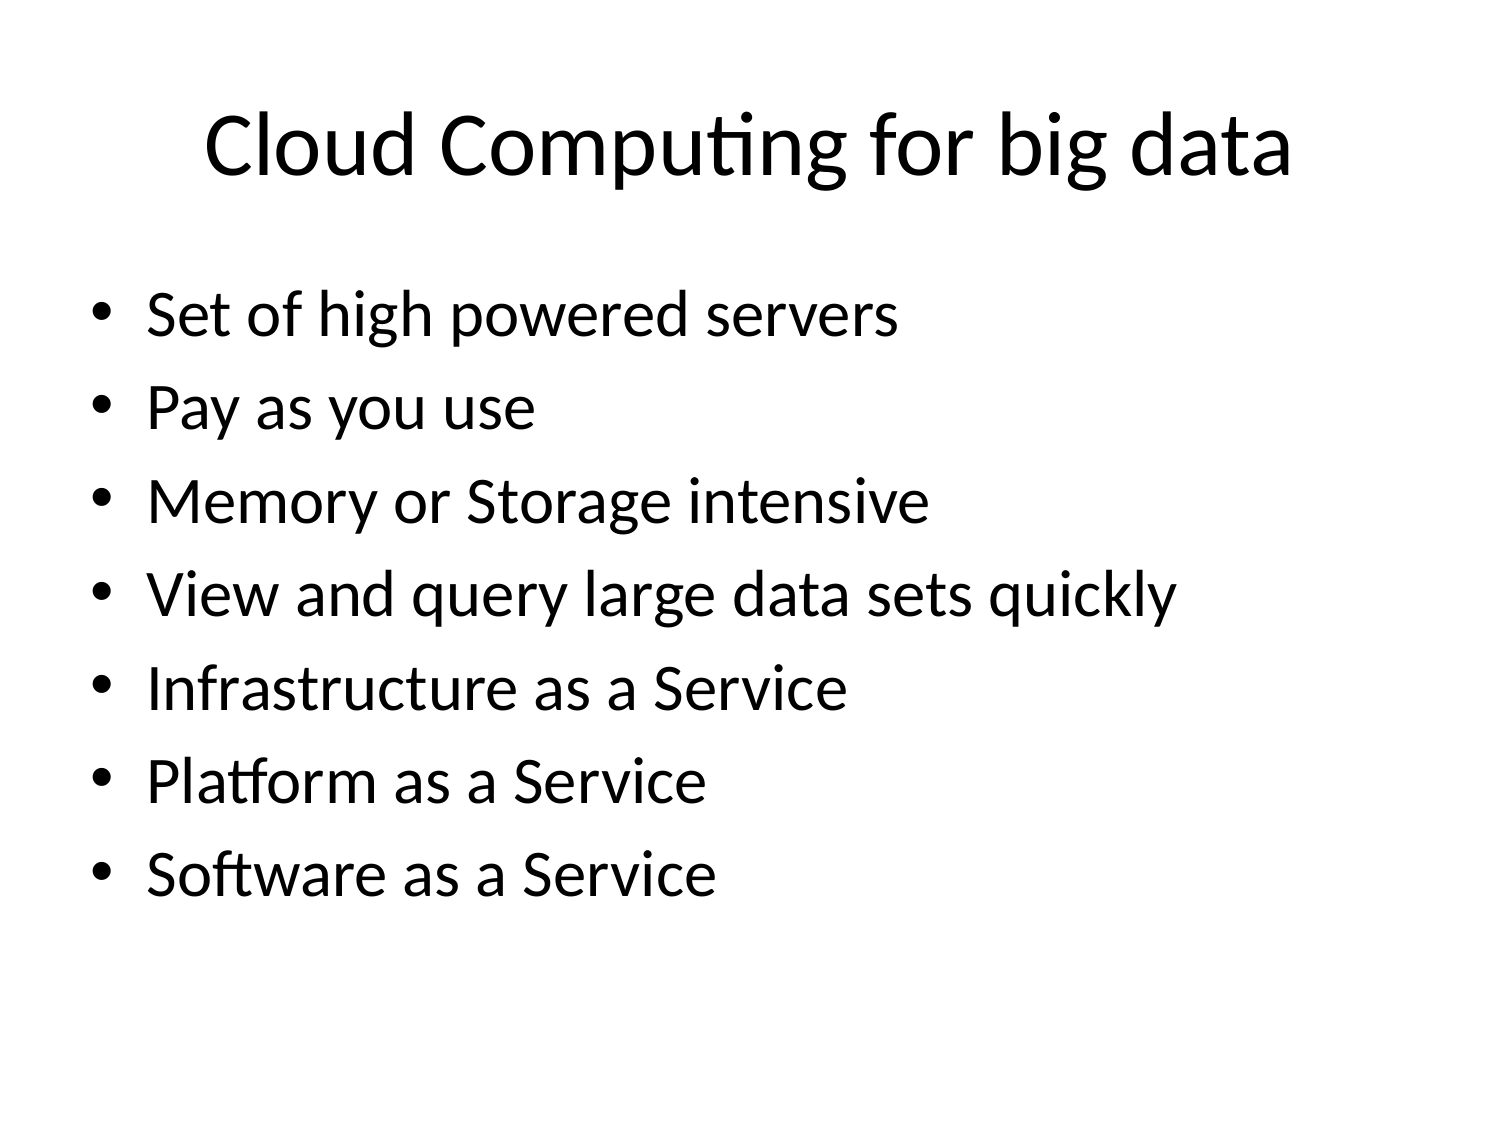

# Cloud Computing for big data
Set of high powered servers
Pay as you use
Memory or Storage intensive
View and query large data sets quickly
Infrastructure as a Service
Platform as a Service
Software as a Service